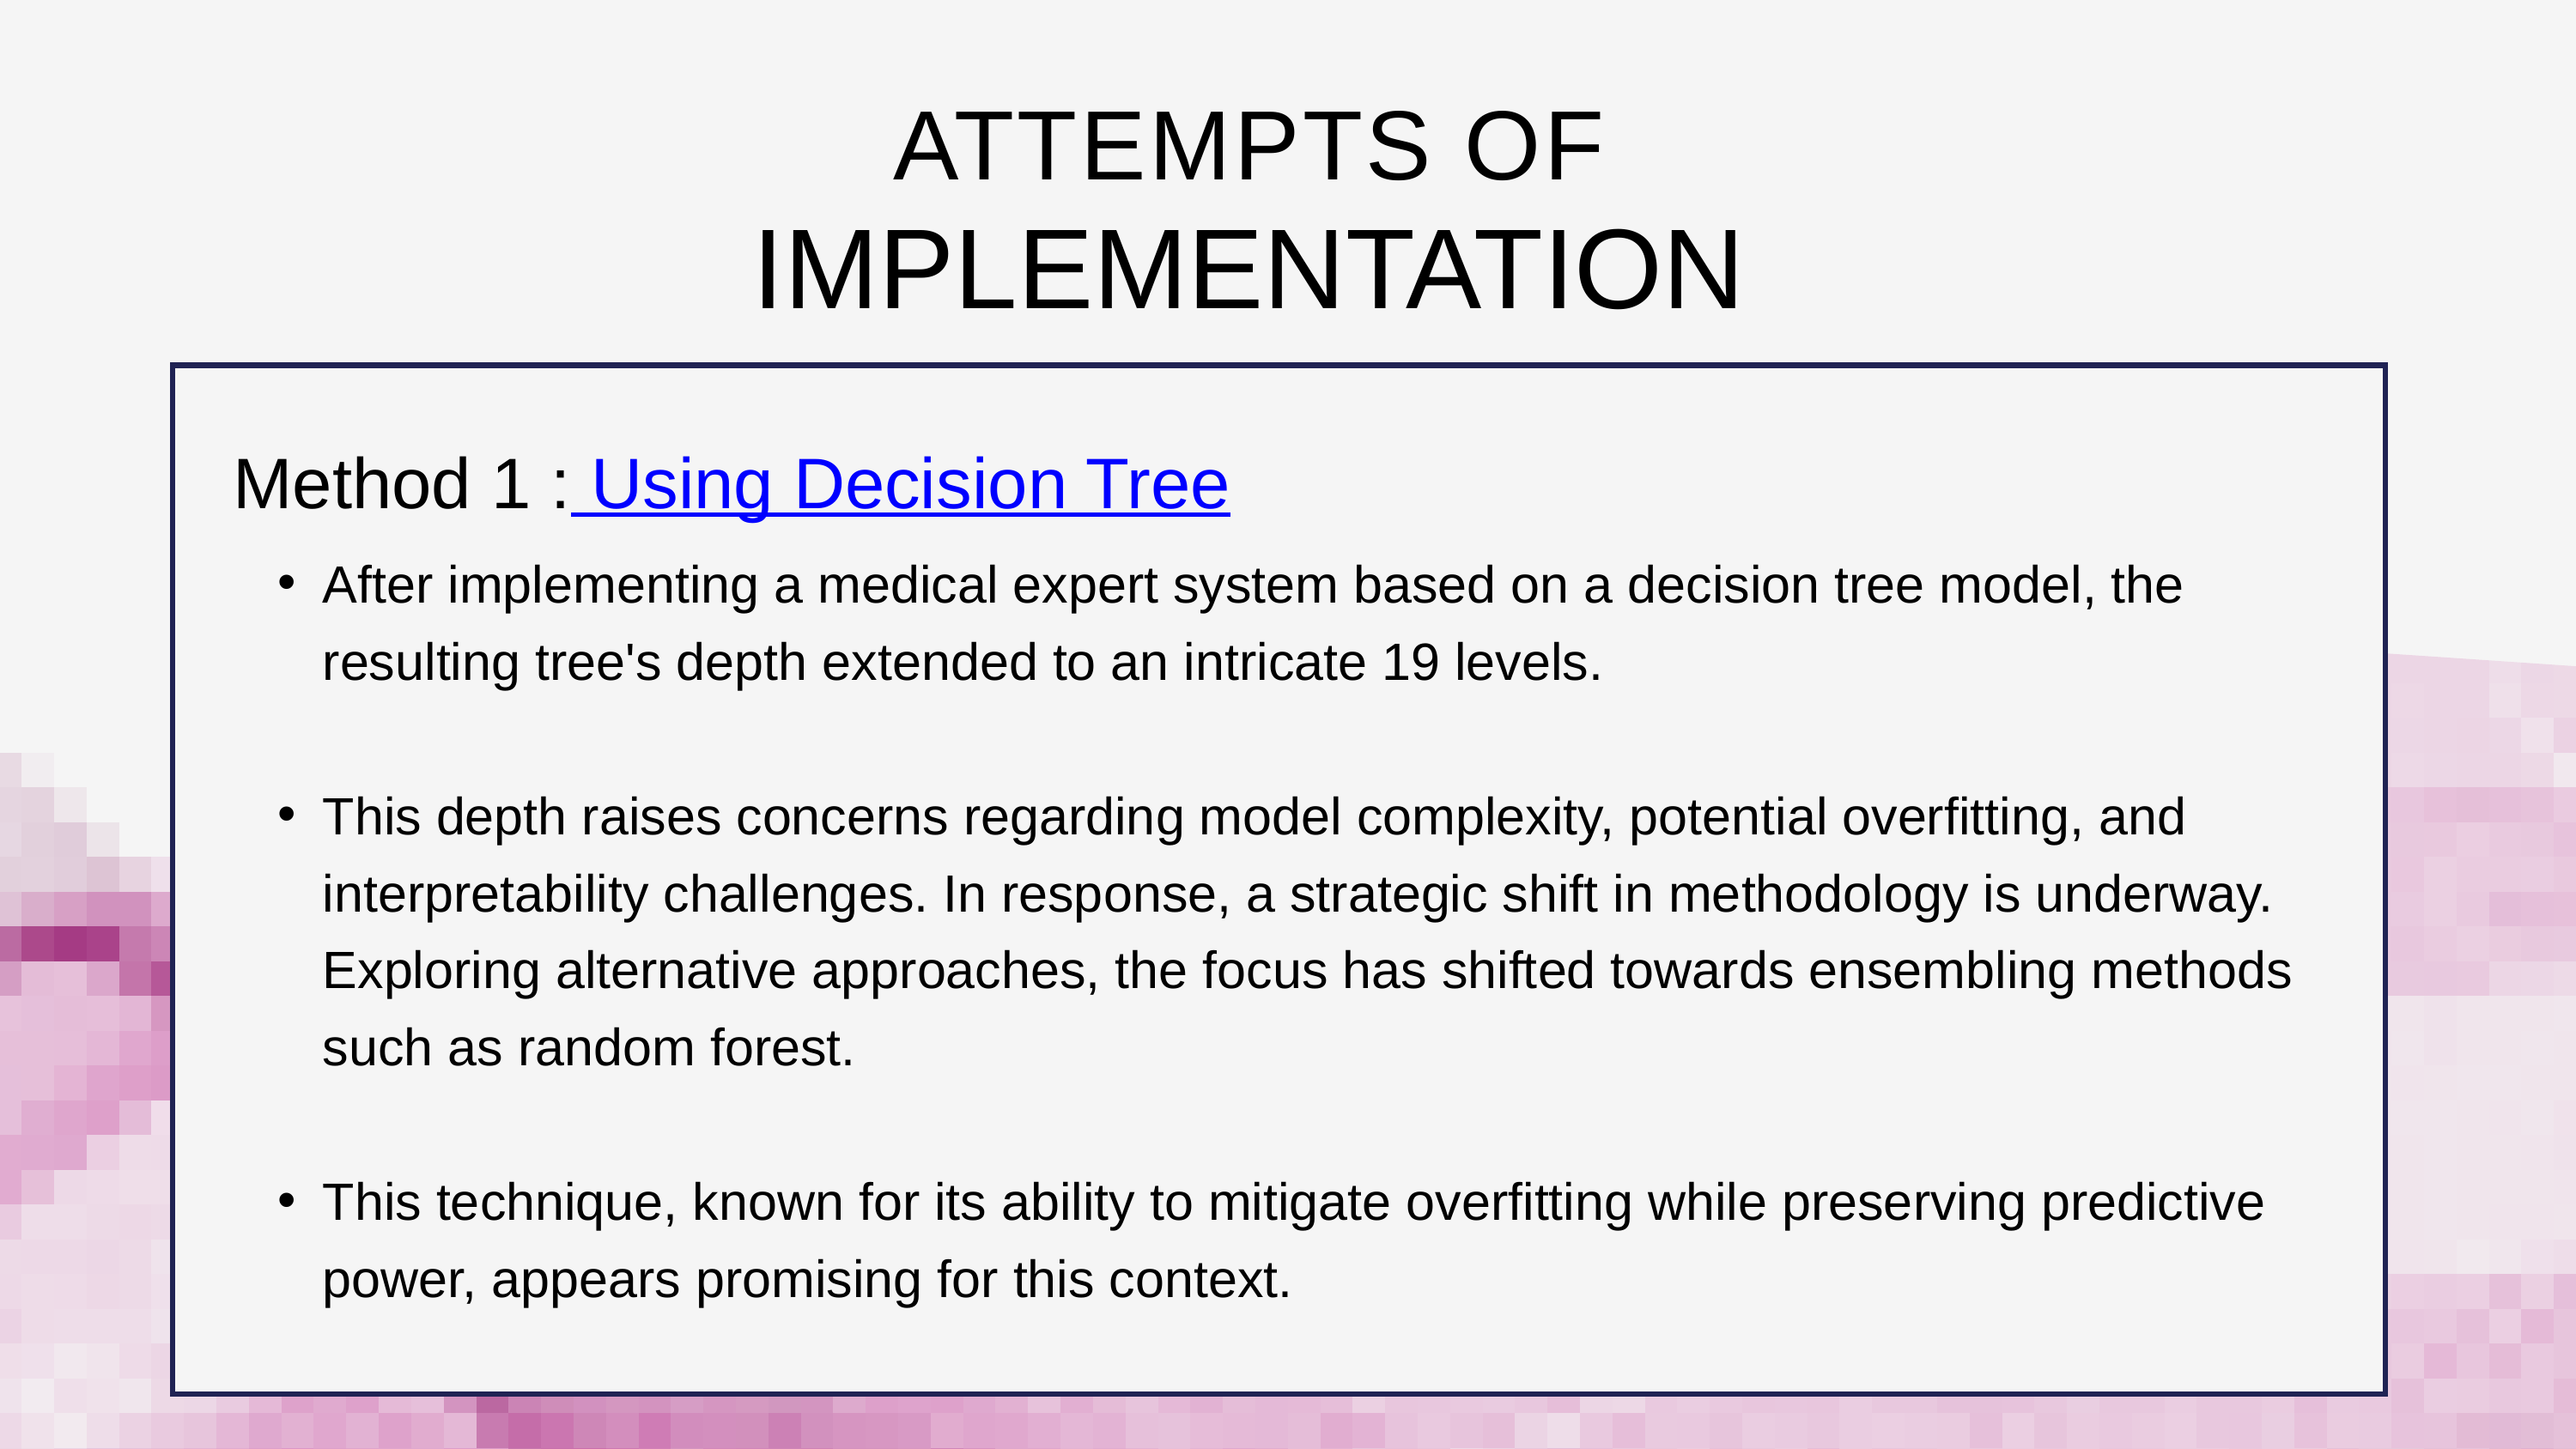

ATTEMPTS OF
IMPLEMENTATION

Method 1 : Using Decision Tree
After implementing a medical expert system based on a decision tree model, the resulting tree's depth extended to an intricate 19 levels.

This depth raises concerns regarding model complexity, potential overfitting, and interpretability challenges. In response, a strategic shift in methodology is underway. Exploring alternative approaches, the focus has shifted towards ensembling methods such as random forest.

This technique, known for its ability to mitigate overfitting while preserving predictive power, appears promising for this context.